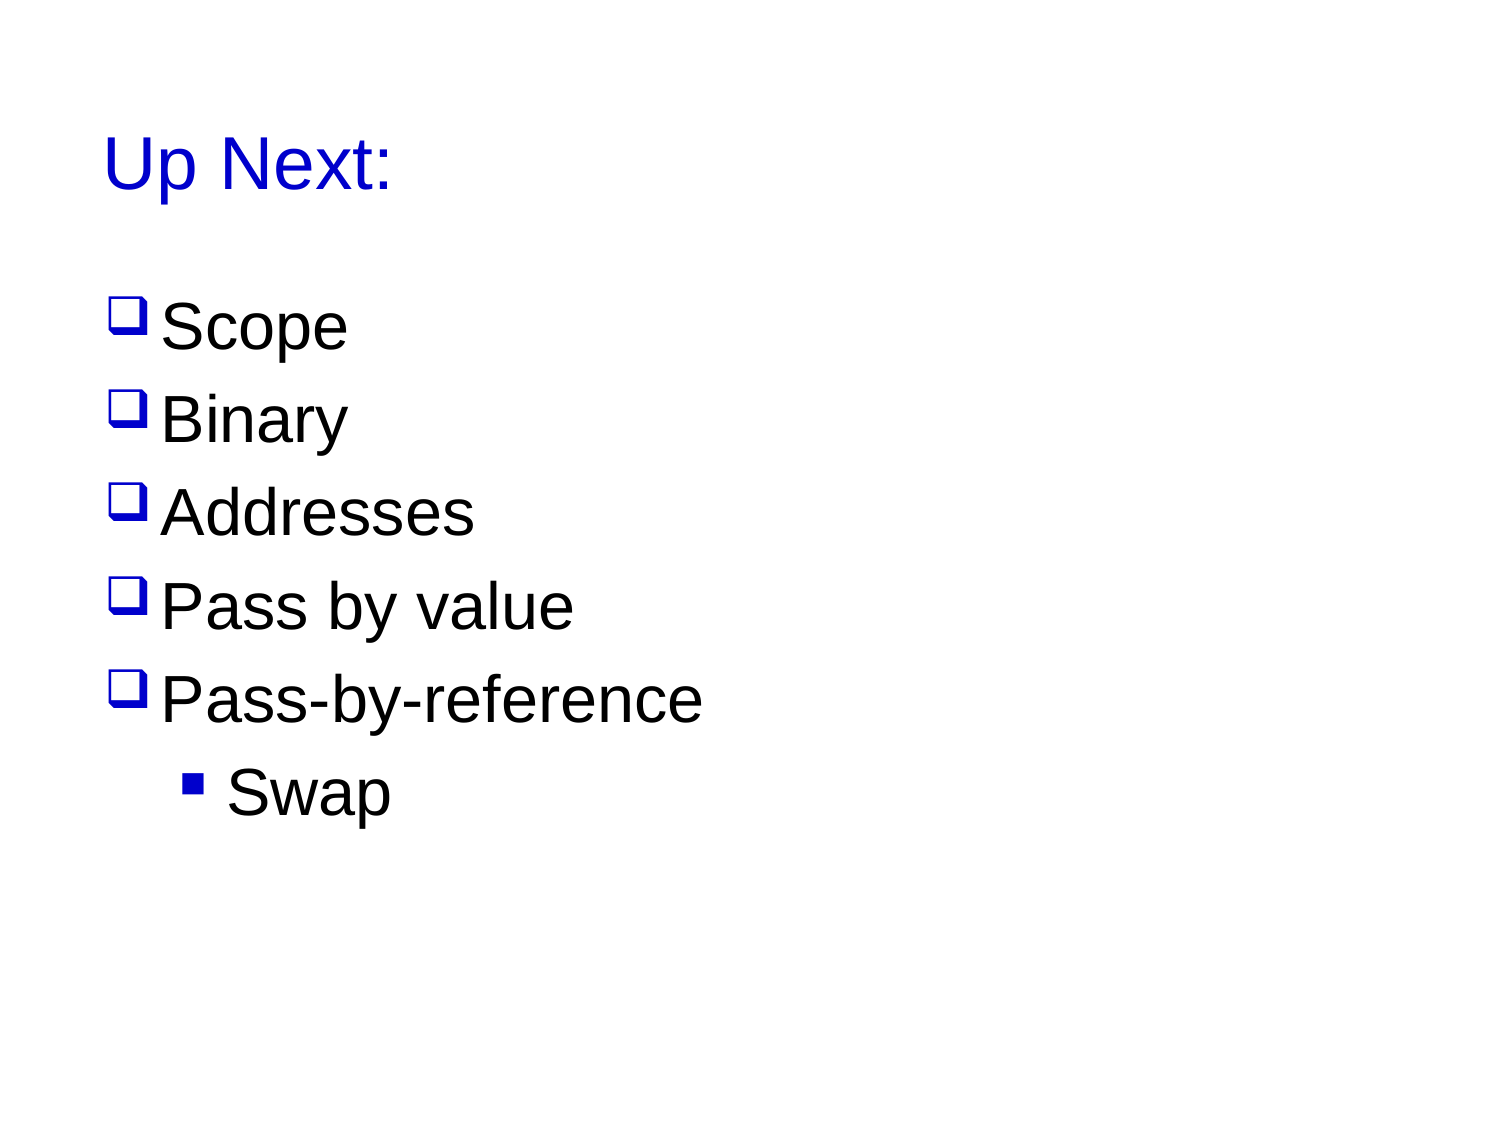

# Up Next:
Scope
Binary
Addresses
Pass by value
Pass-by-reference
Swap